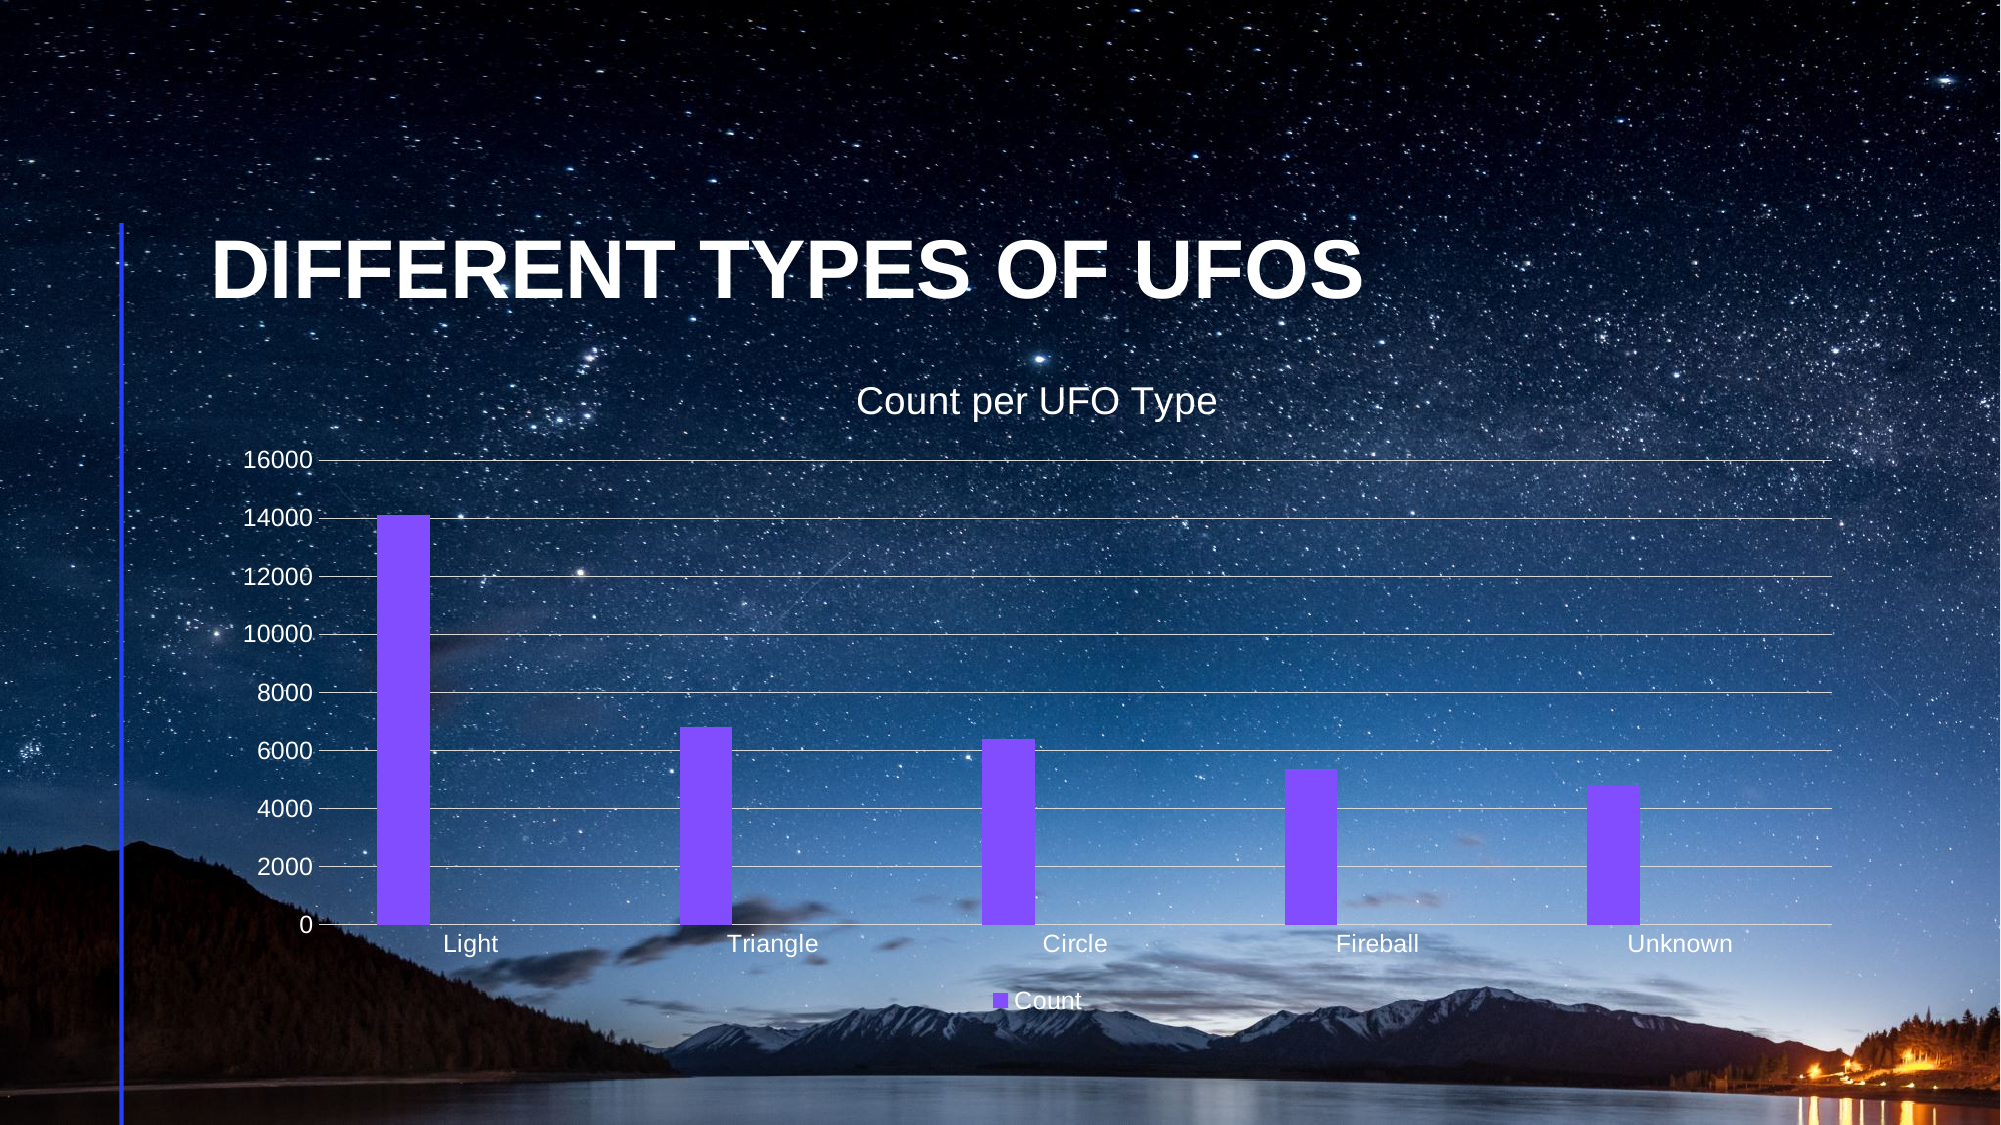

# Different Types of UFOs

### Chart: Count per UFO Type

| Category | Count | Column1 | Column2 |
|---|---|---|---|
| Light | 14130.0 | None | None |
| Triangle | 6817.0 | None | None |
| Circle | 6405.0 | None | None |
| Fireball | 5364.0 | None | None |
| Unknown | 4774.0 | None | None |